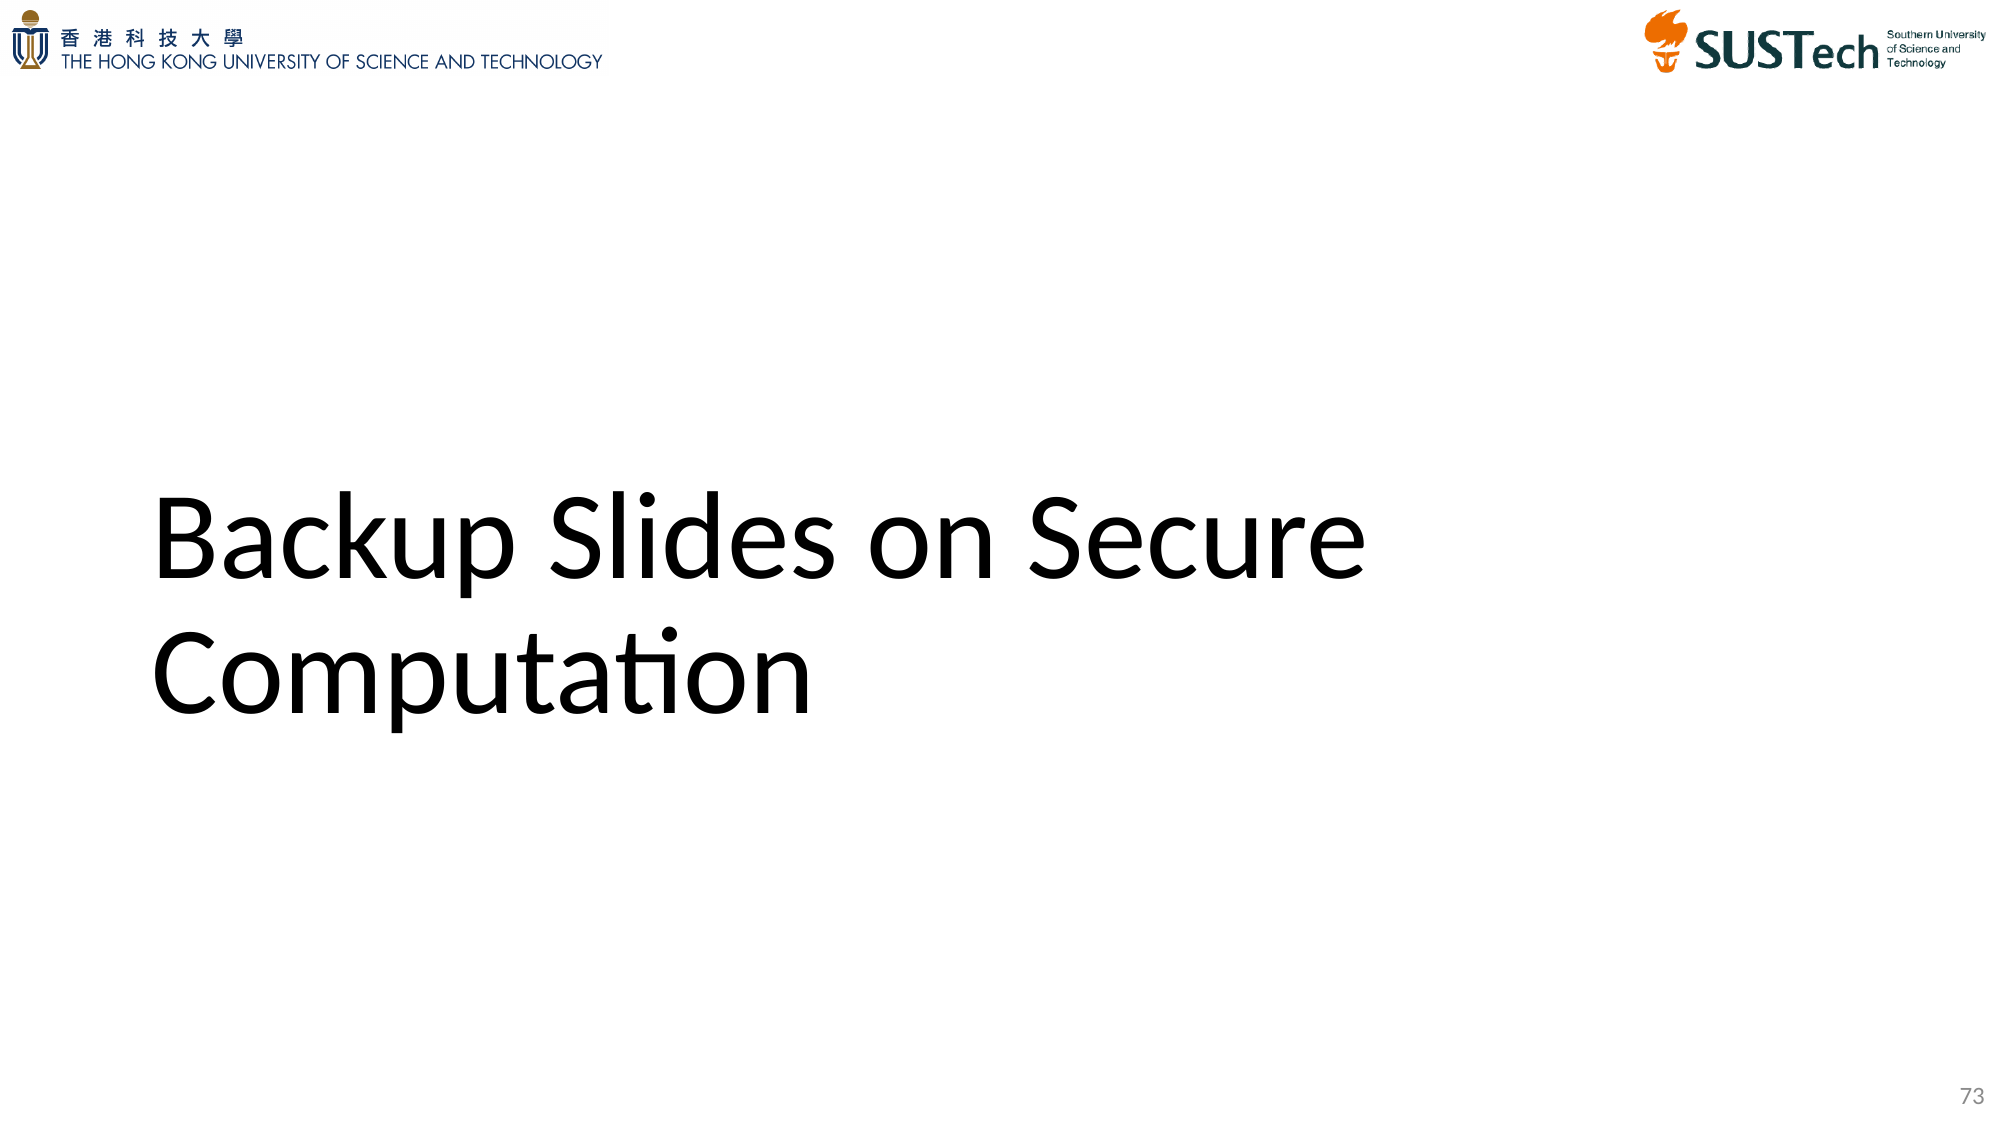

# Backup Slides on Secure Computation
73